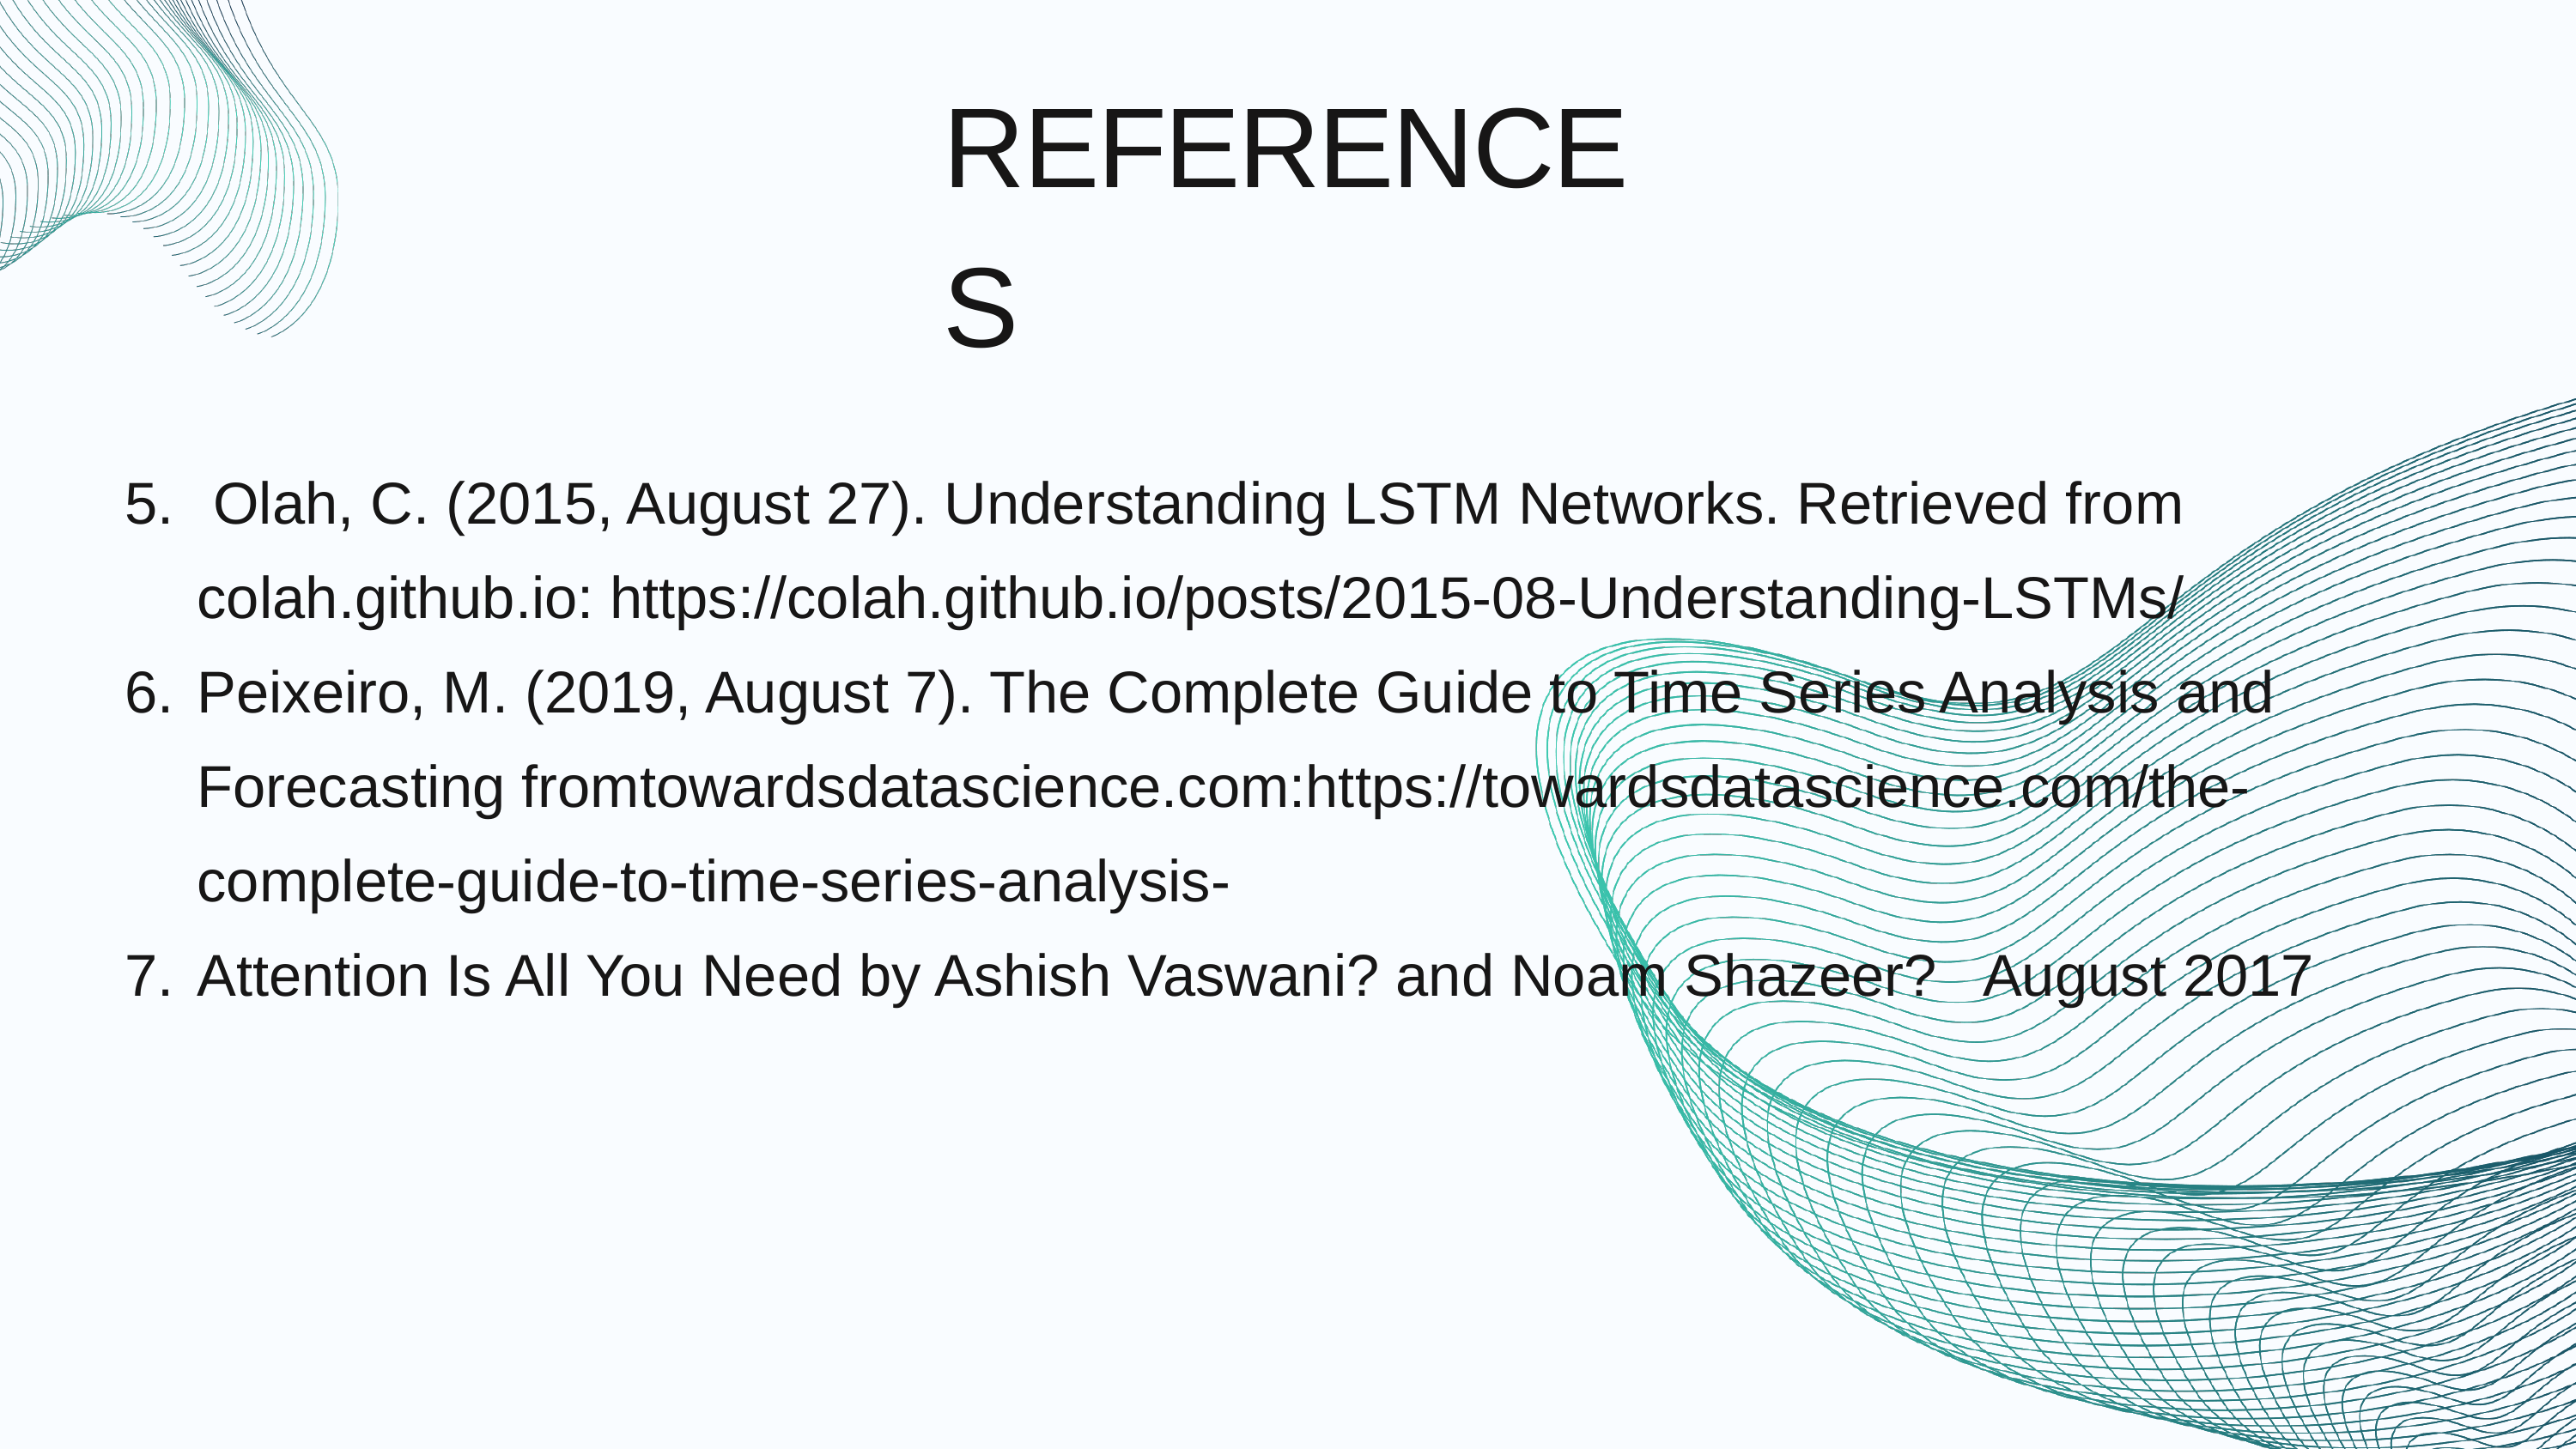

REFERENCES

 Olah, C. (2015, August 27). Understanding LSTM Networks. Retrieved from colah.github.io: https://colah.github.io/posts/2015-08-Understanding-LSTMs/
Peixeiro, M. (2019, August 7). The Complete Guide to Time Series Analysis and Forecasting fromtowardsdatascience.com:https://towardsdatascience.com/the-complete-guide-to-time-series-analysis-
Attention Is All You Need by Ashish Vaswani? and Noam Shazeer?   August 2017